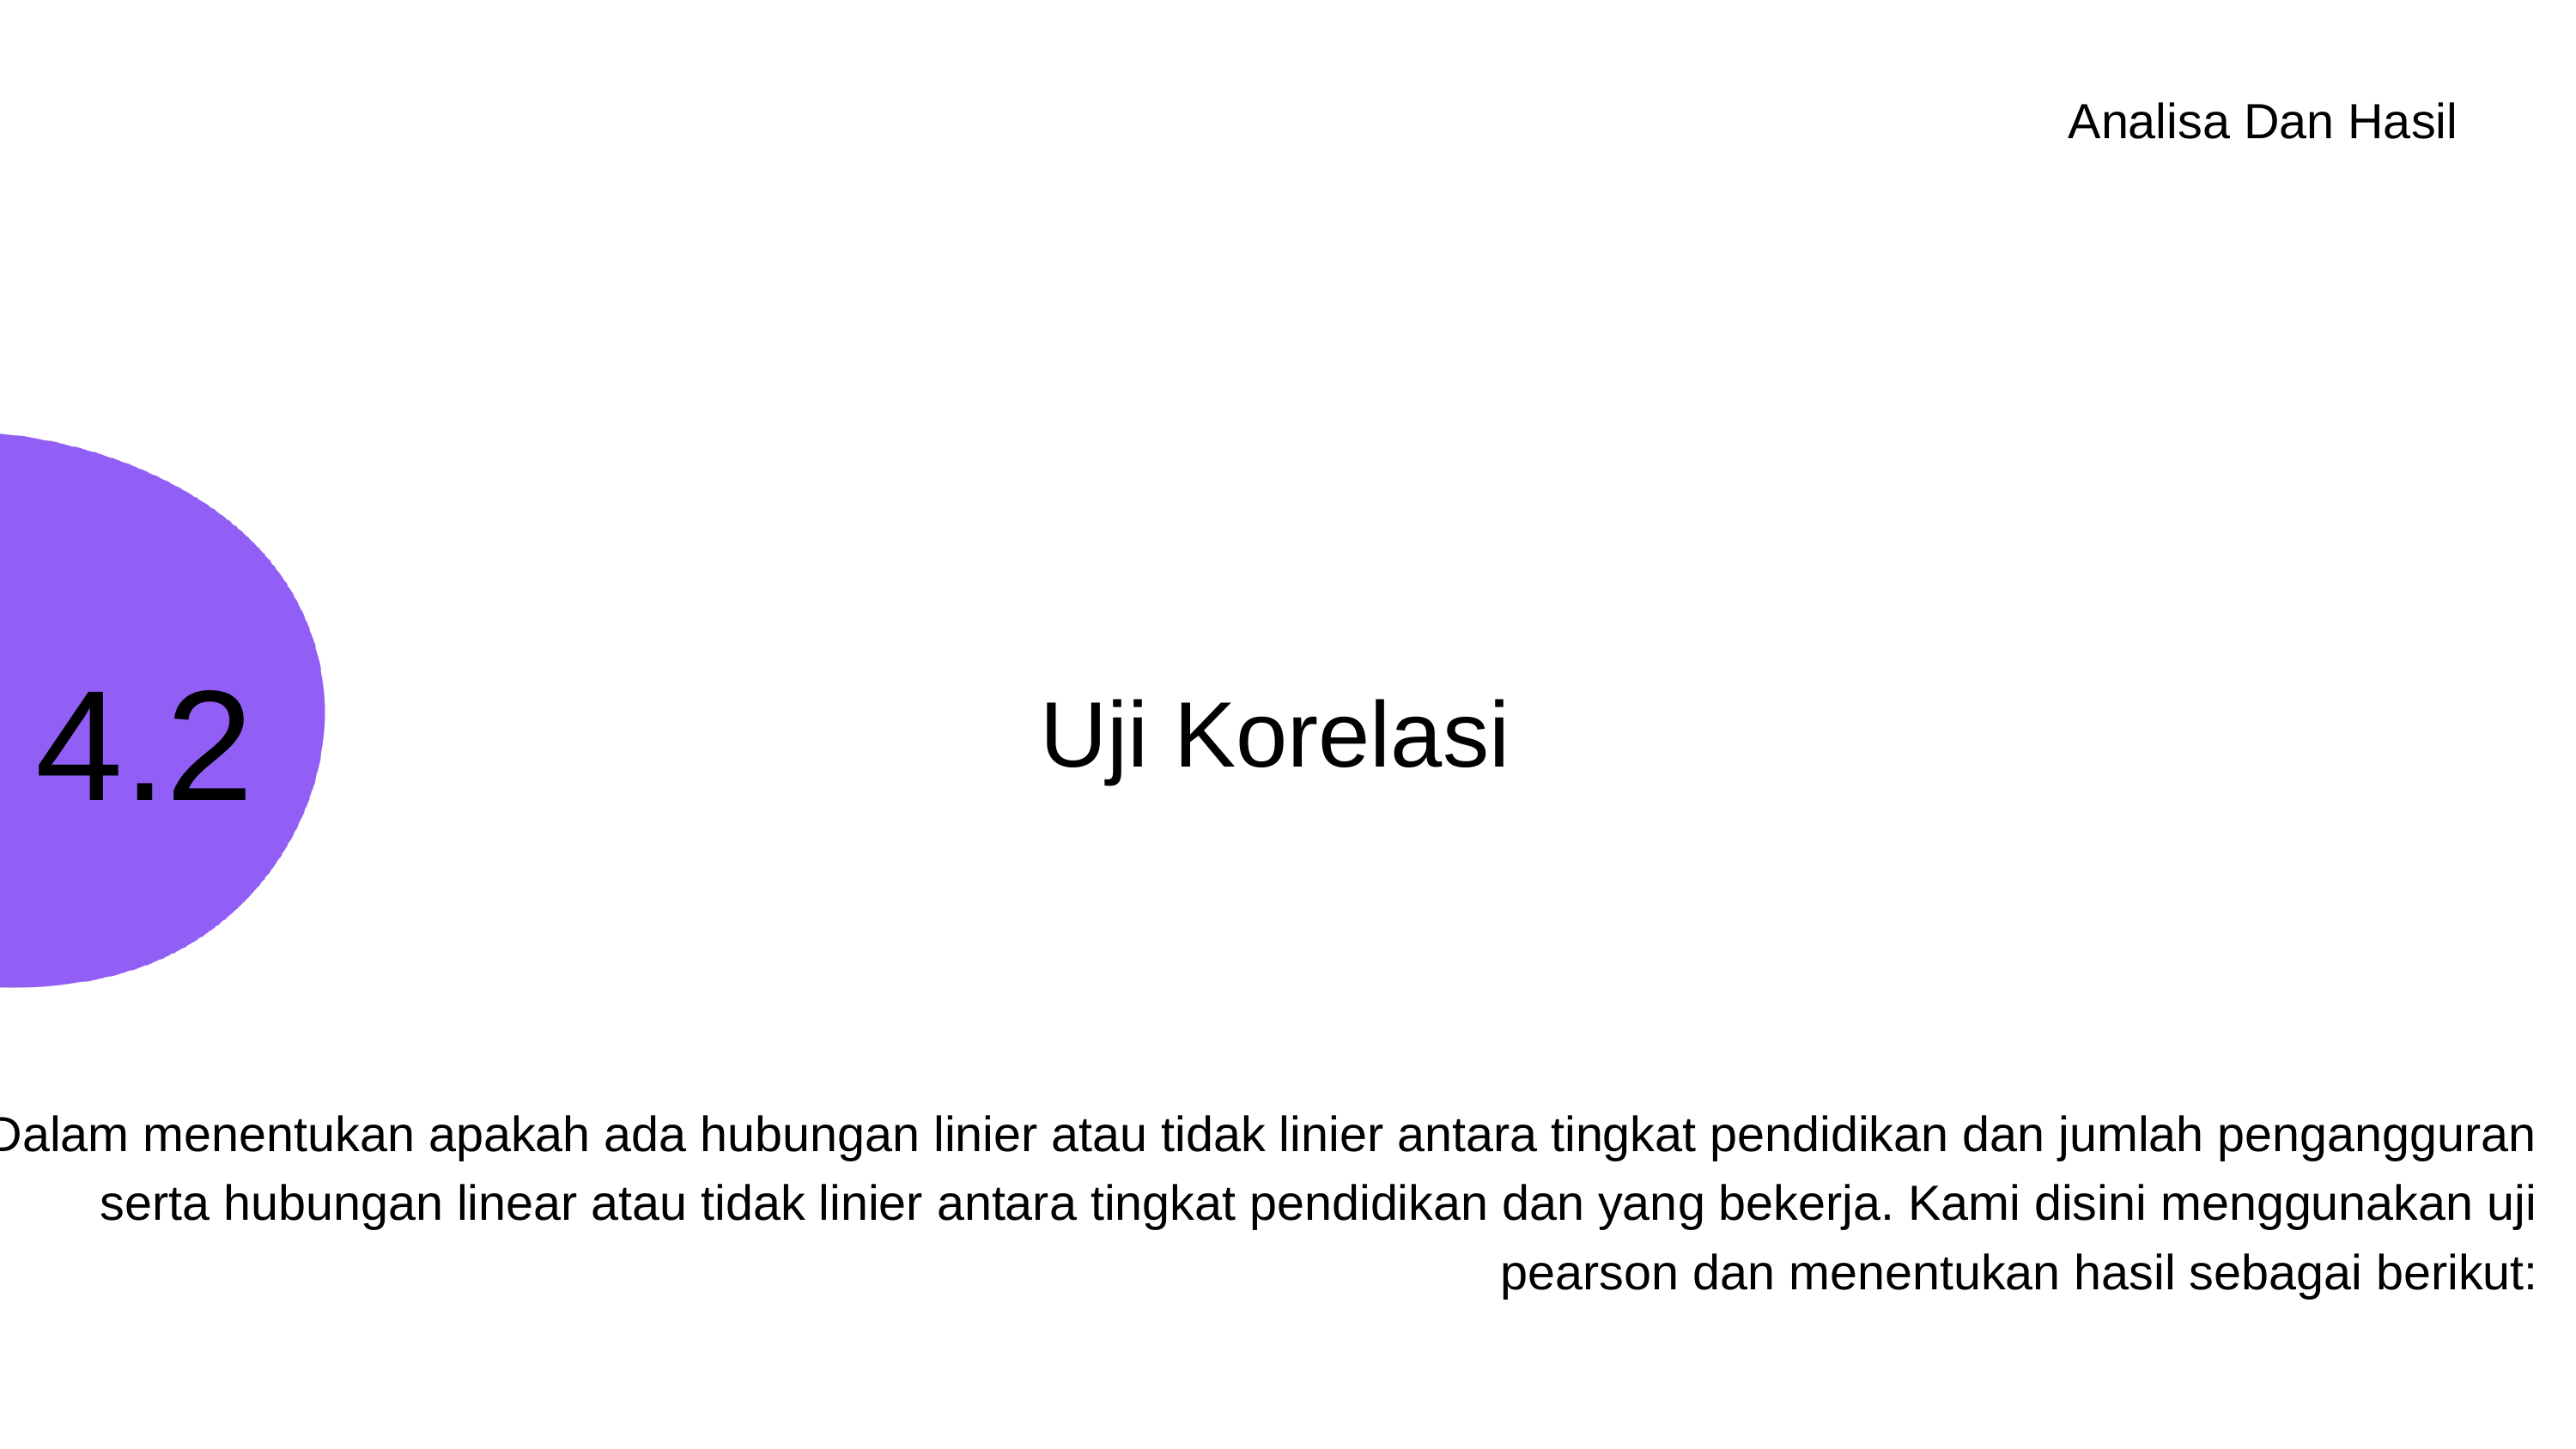

Analisa Dan Hasil

4.2
Uji Korelasi
Dalam menentukan apakah ada hubungan linier atau tidak linier antara tingkat pendidikan dan jumlah pengangguran serta hubungan linear atau tidak linier antara tingkat pendidikan dan yang bekerja. Kami disini menggunakan uji pearson dan menentukan hasil sebagai berikut: